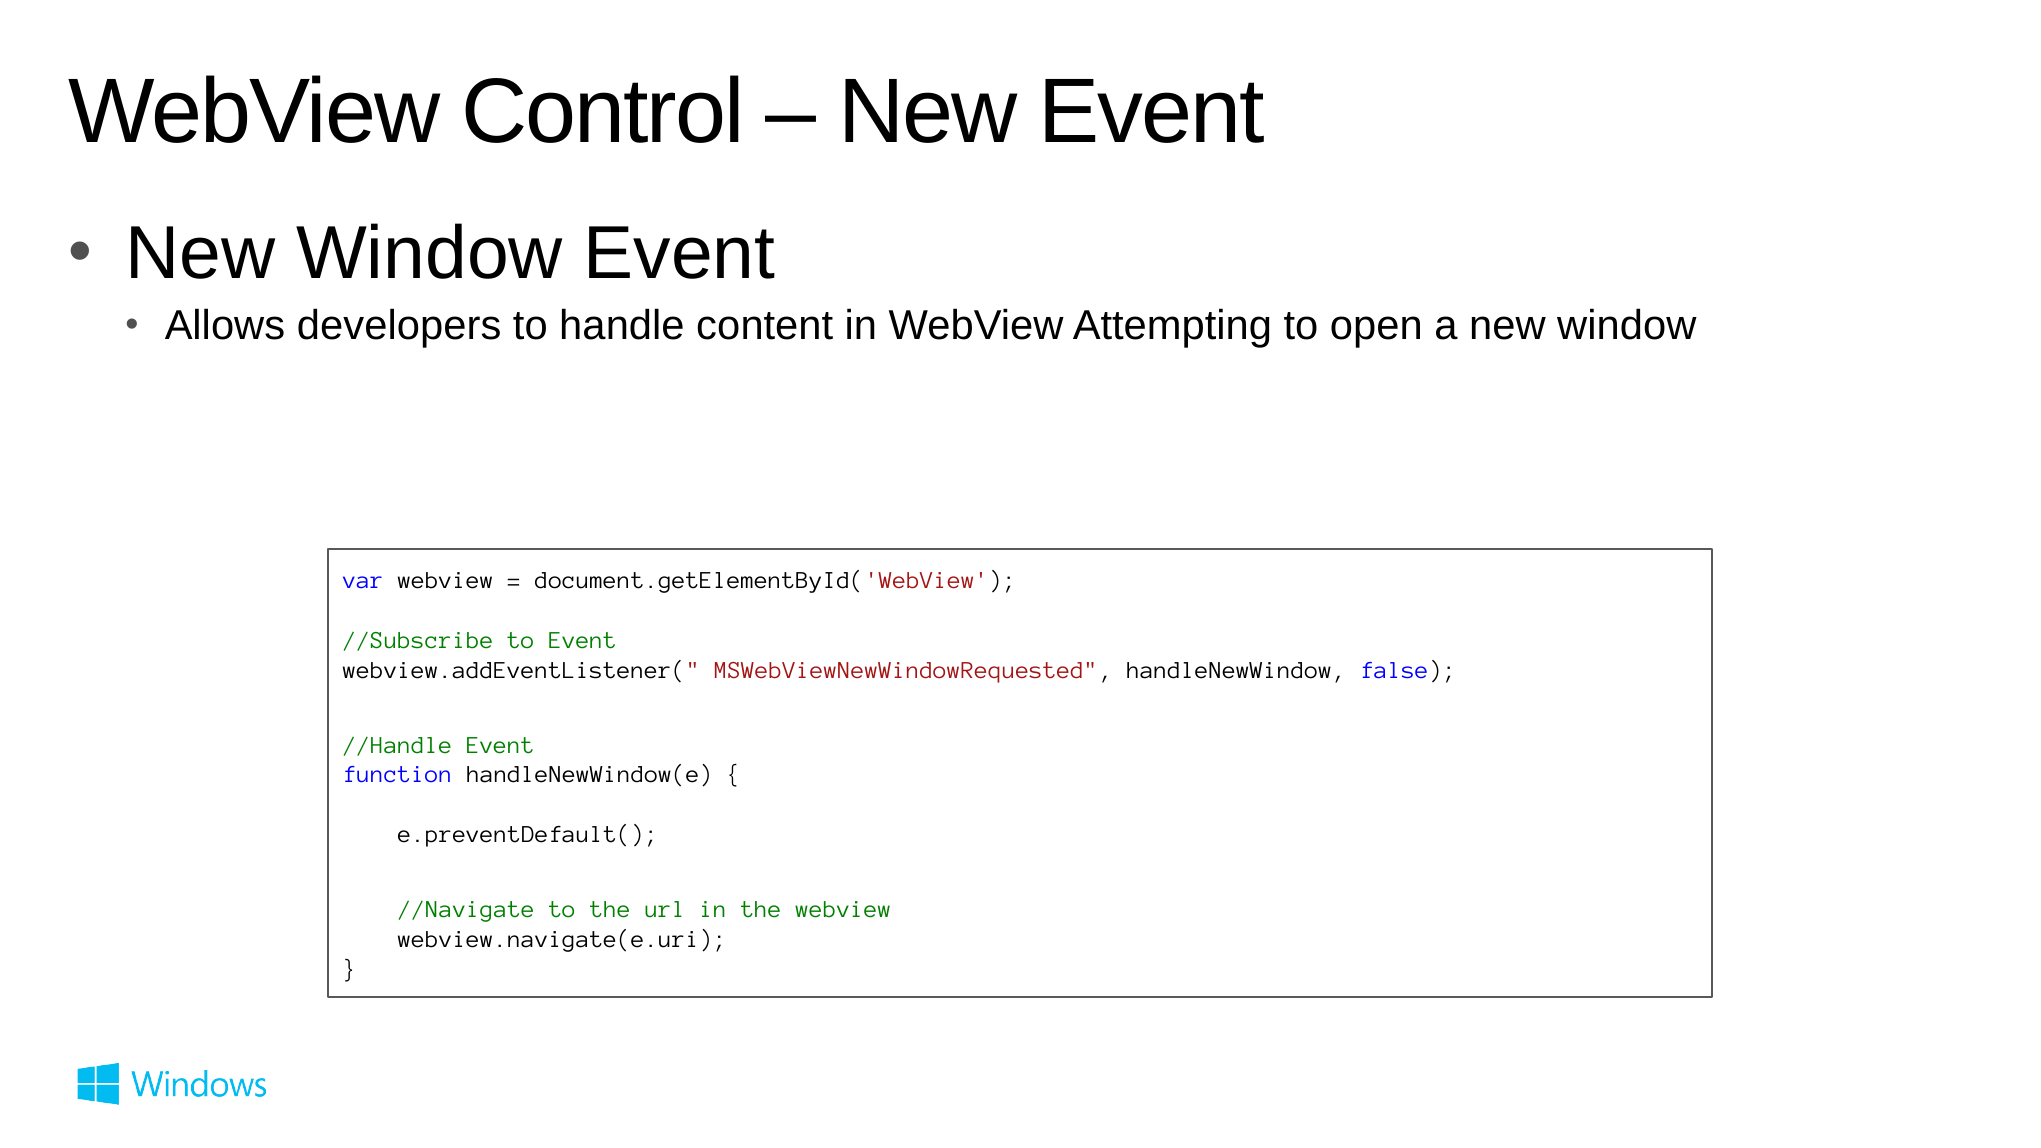

# WebView Control – New Event
New Window Event
Allows developers to handle content in WebView Attempting to open a new window
var webview = document.getElementById('WebView');

//Subscribe to Event
webview.addEventListener(" MSWebViewNewWindowRequested", handleNewWindow, false);

//Handle Event
function handleNewWindow(e) {

    e.preventDefault();

    //Navigate to the url in the webview
    webview.navigate(e.uri);
}